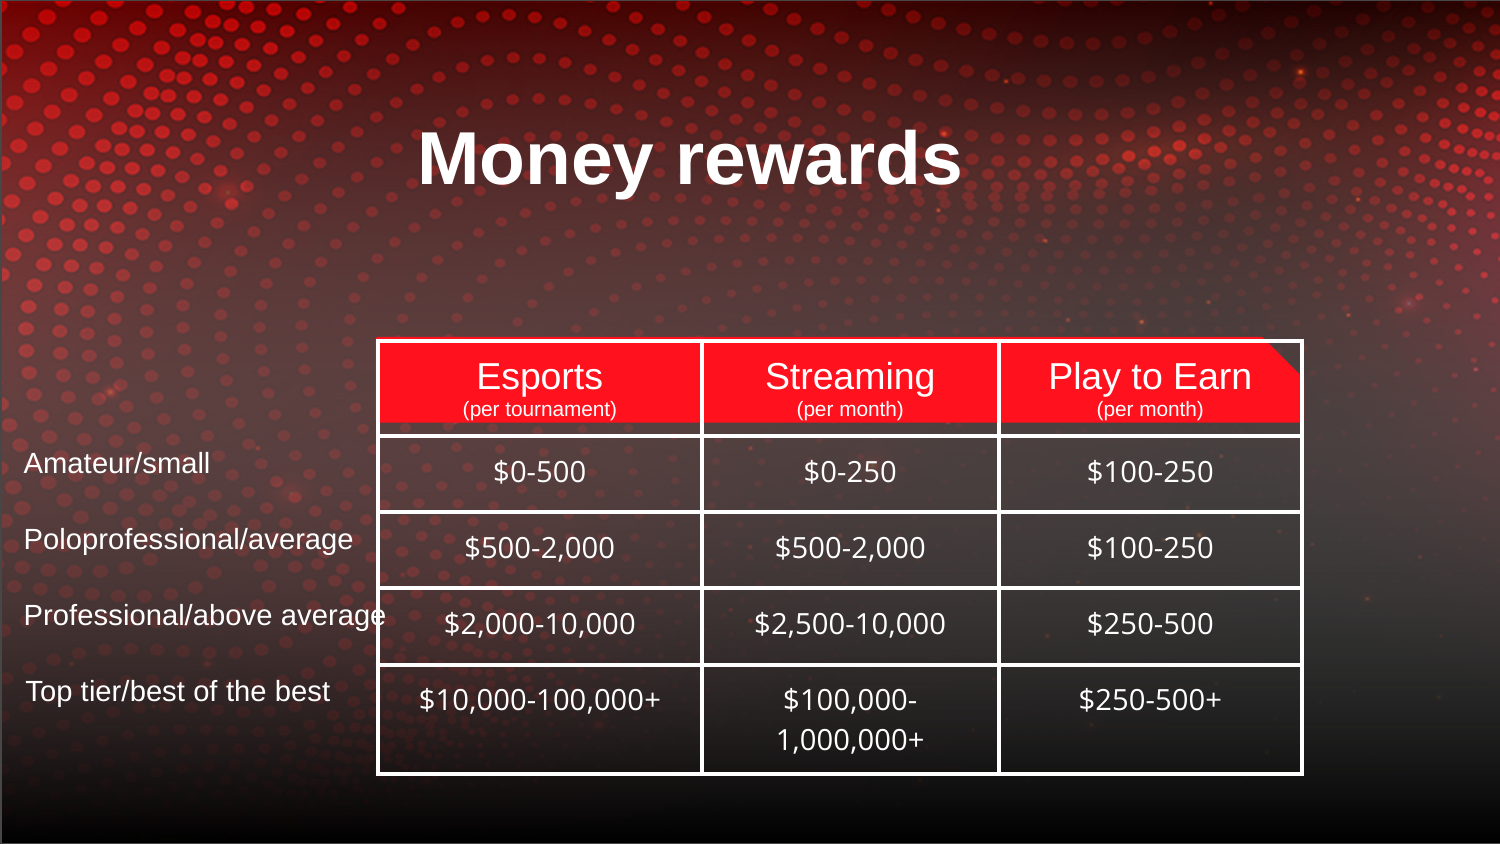

# Money rewards

| Esports (per tournament) | Streaming (per month) | Play to Earn (per month) |
| --- | --- | --- |
| $0-500 | $0-250 | $100-250 |
| $500-2,000 | $500-2,000 | $100-250 |
| $2,000-10,000 | $2,500-10,000 | $250-500 |
| $10,000-100,000+ | $100,000-1,000,000+ | $250-500+ |
Amateur/small
Poloprofessional/average
Professional/above average
Top tier/best of the best